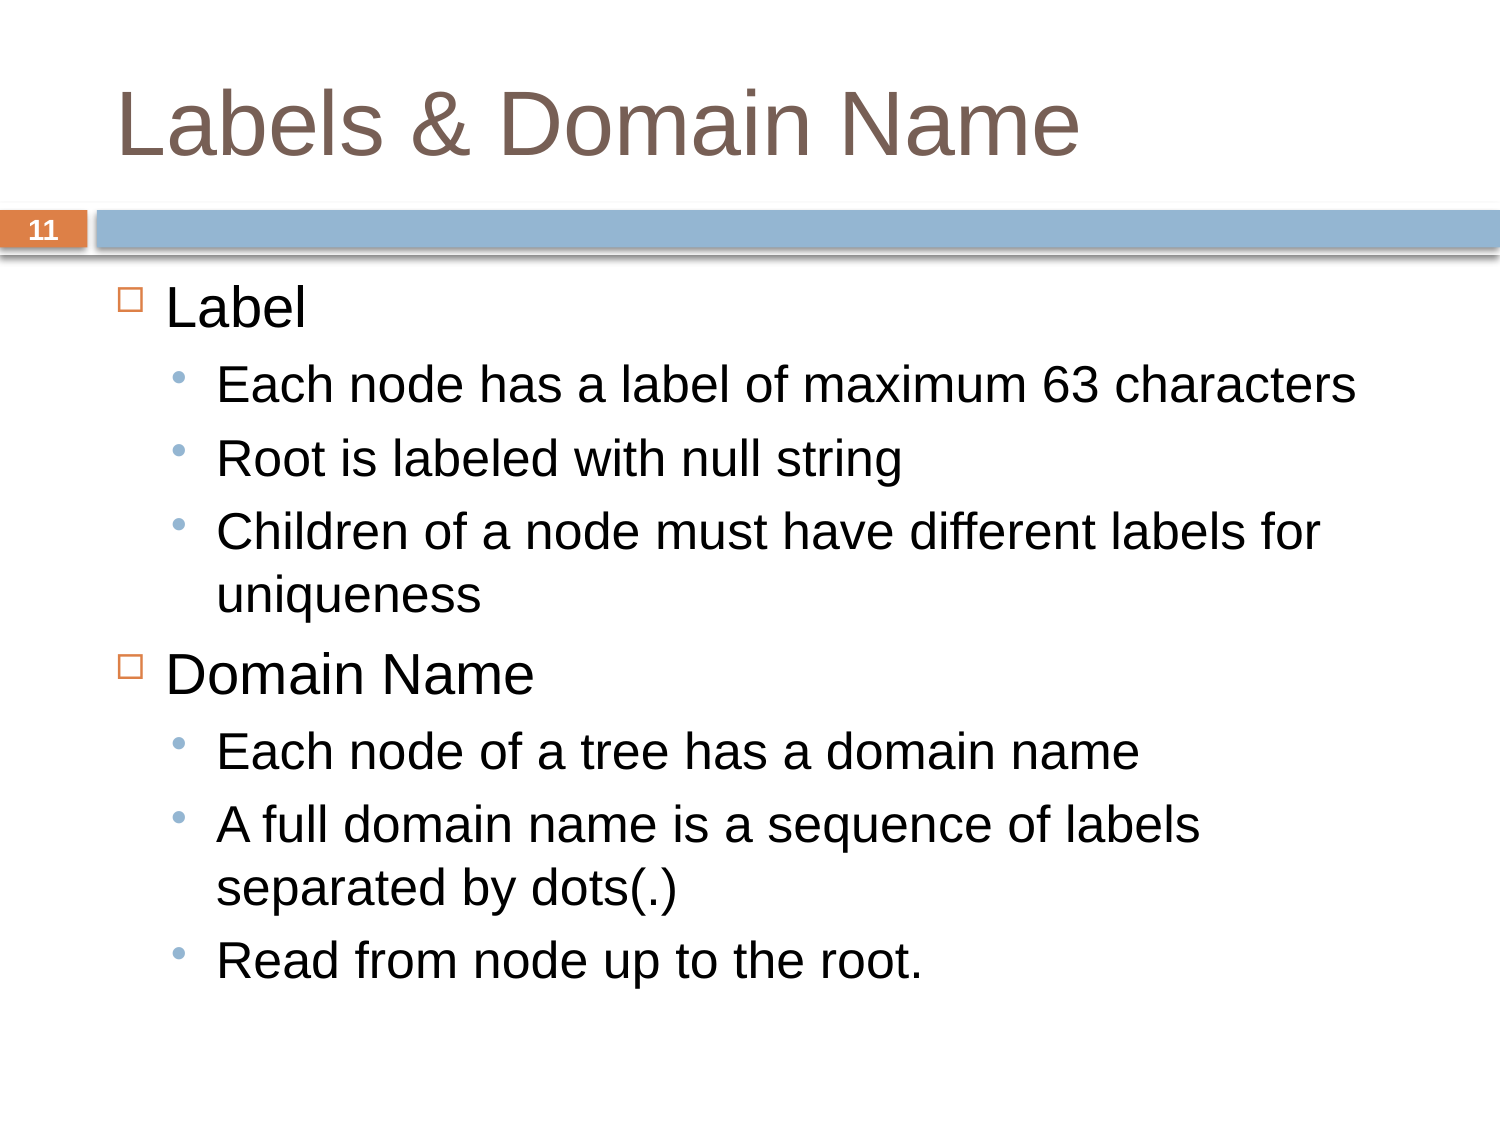

# Labels & Domain Name
11
Label
Each node has a label of maximum 63 characters
Root is labeled with null string
Children of a node must have different labels for uniqueness
Domain Name
Each node of a tree has a domain name
A full domain name is a sequence of labels separated by dots(.)
Read from node up to the root.